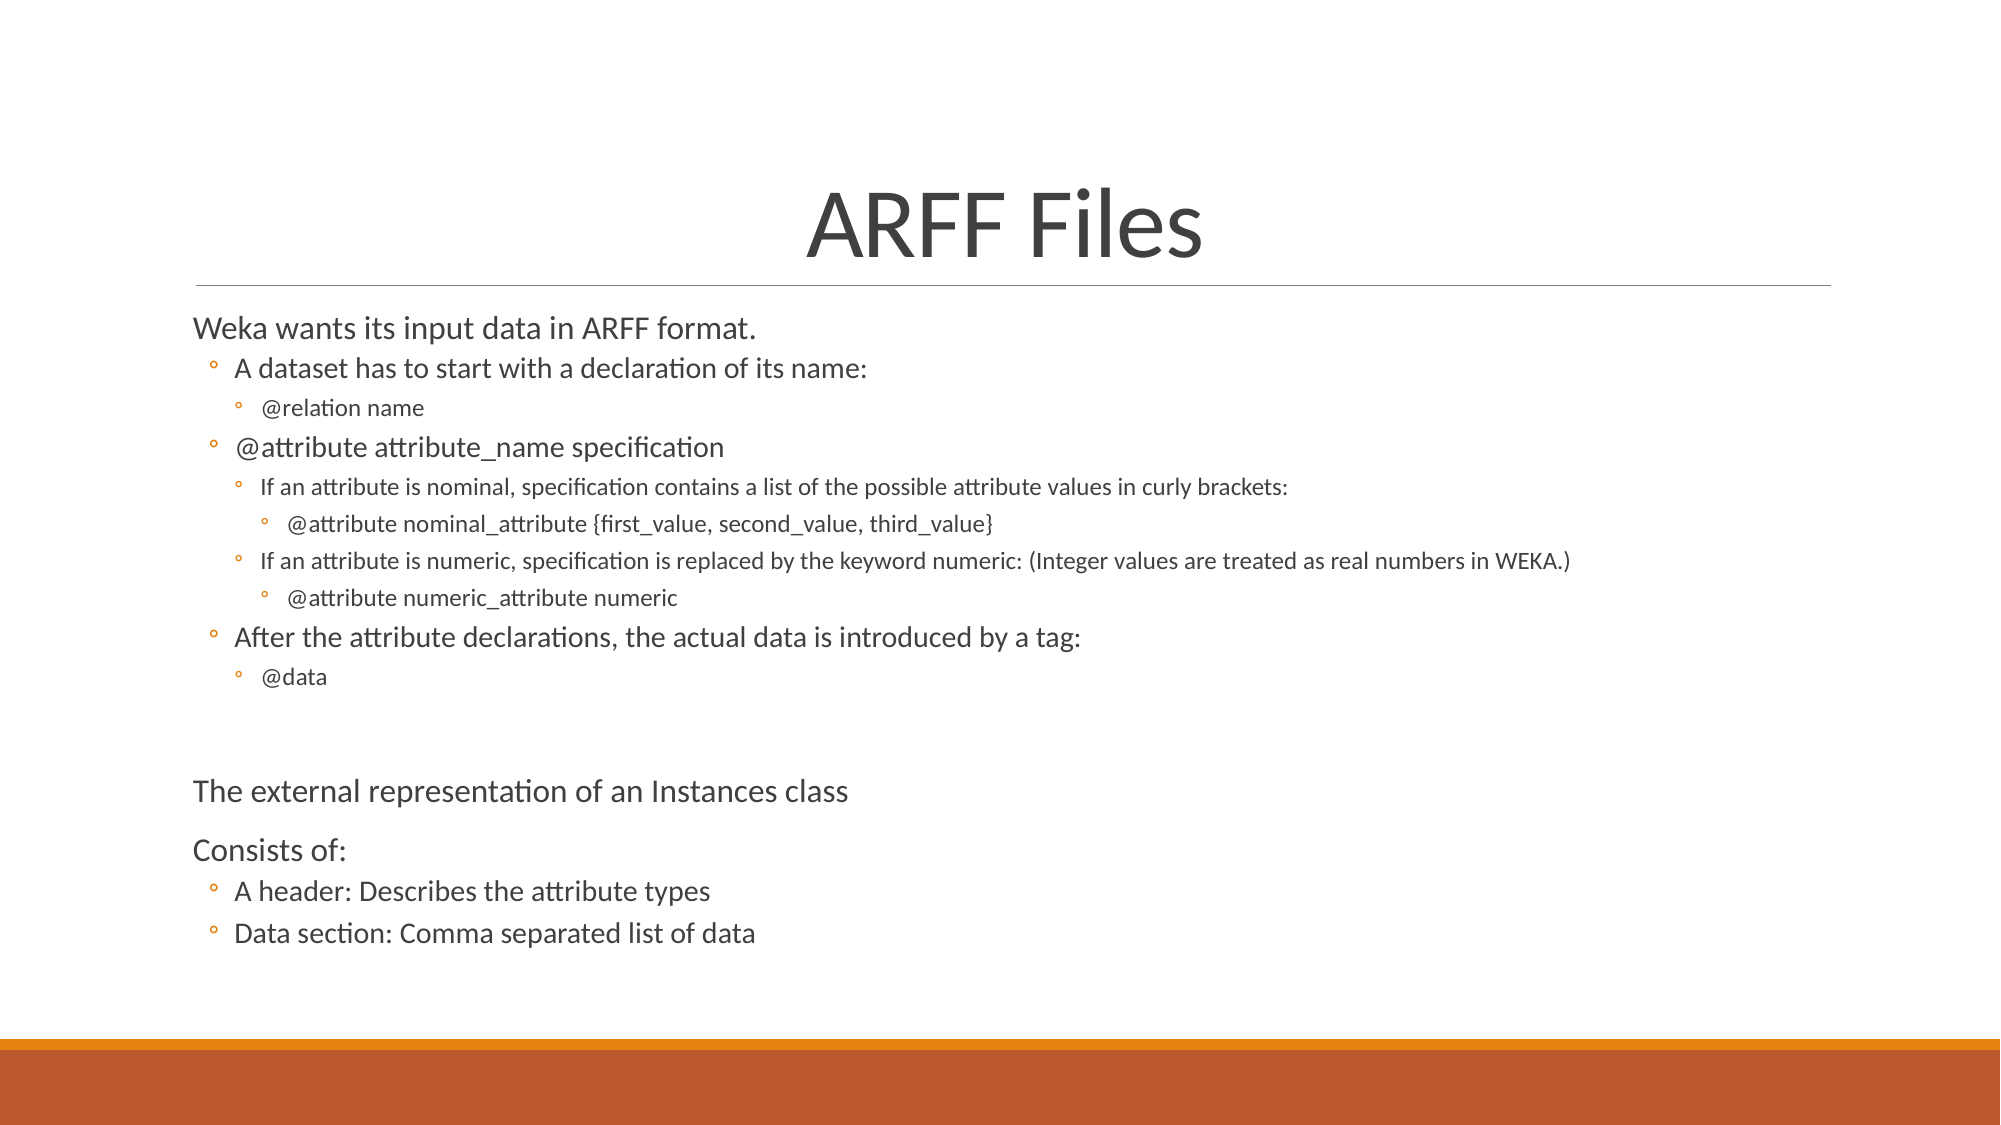

# ARFF Files
Weka wants its input data in ARFF format.
A dataset has to start with a declaration of its name:
@relation name
@attribute attribute_name specification
If an attribute is nominal, specification contains a list of the possible attribute values in curly brackets:
@attribute nominal_attribute {first_value, second_value, third_value}
If an attribute is numeric, specification is replaced by the keyword numeric: (Integer values are treated as real numbers in WEKA.)
@attribute numeric_attribute numeric
After the attribute declarations, the actual data is introduced by a tag:
@data

The external representation of an Instances class
Consists of:
A header: Describes the attribute types
Data section: Comma separated list of data